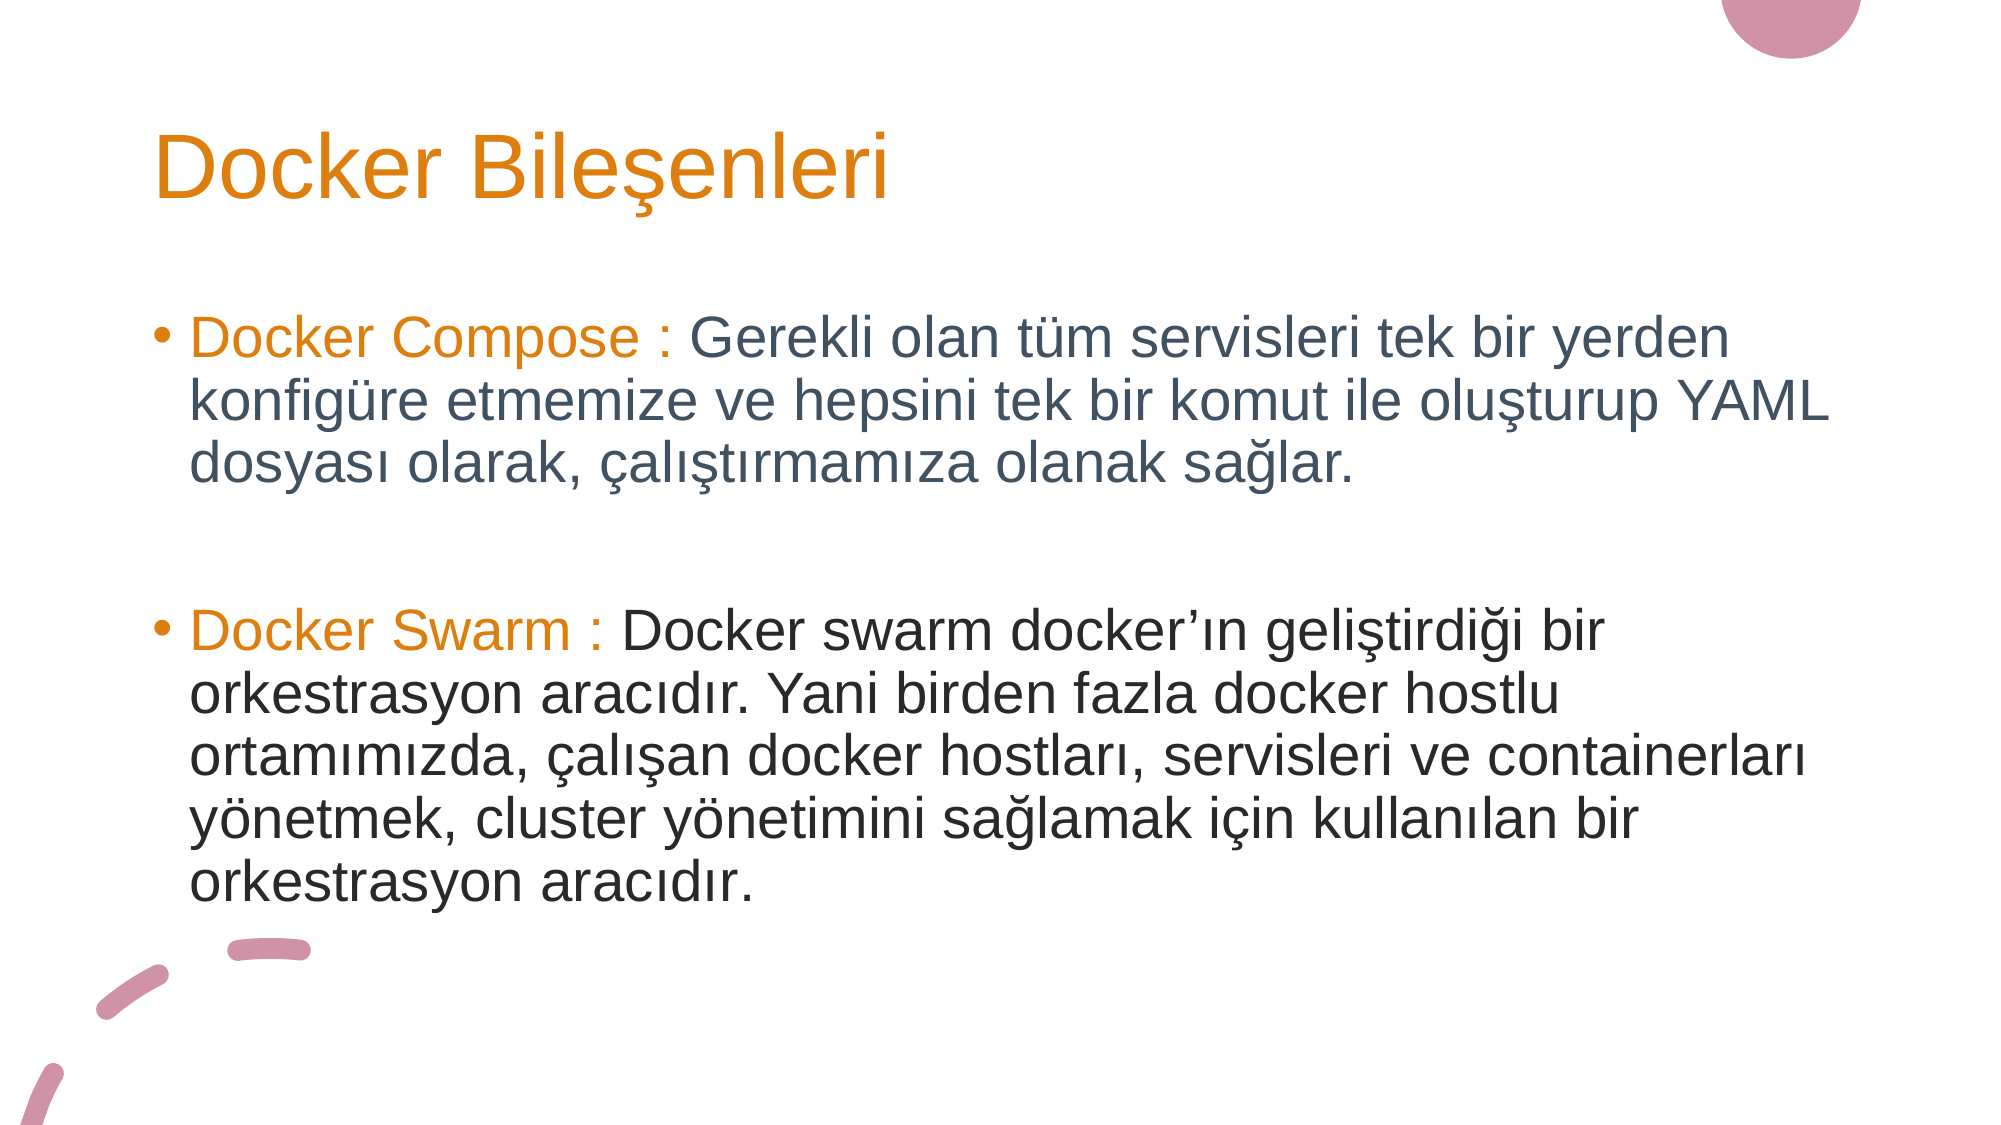

# Docker Bileşenleri
Docker Compose : Gerekli olan tüm servisleri tek bir yerden konfigüre etmemize ve hepsini tek bir komut ile oluşturup YAML dosyası olarak, çalıştırmamıza olanak sağlar.

Docker Swarm : Docker swarm docker’ın geliştirdiği bir orkestrasyon aracıdır. Yani birden fazla docker hostlu ortamımızda, çalışan docker hostları, servisleri ve containerları yönetmek, cluster yönetimini sağlamak için kullanılan bir orkestrasyon aracıdır.